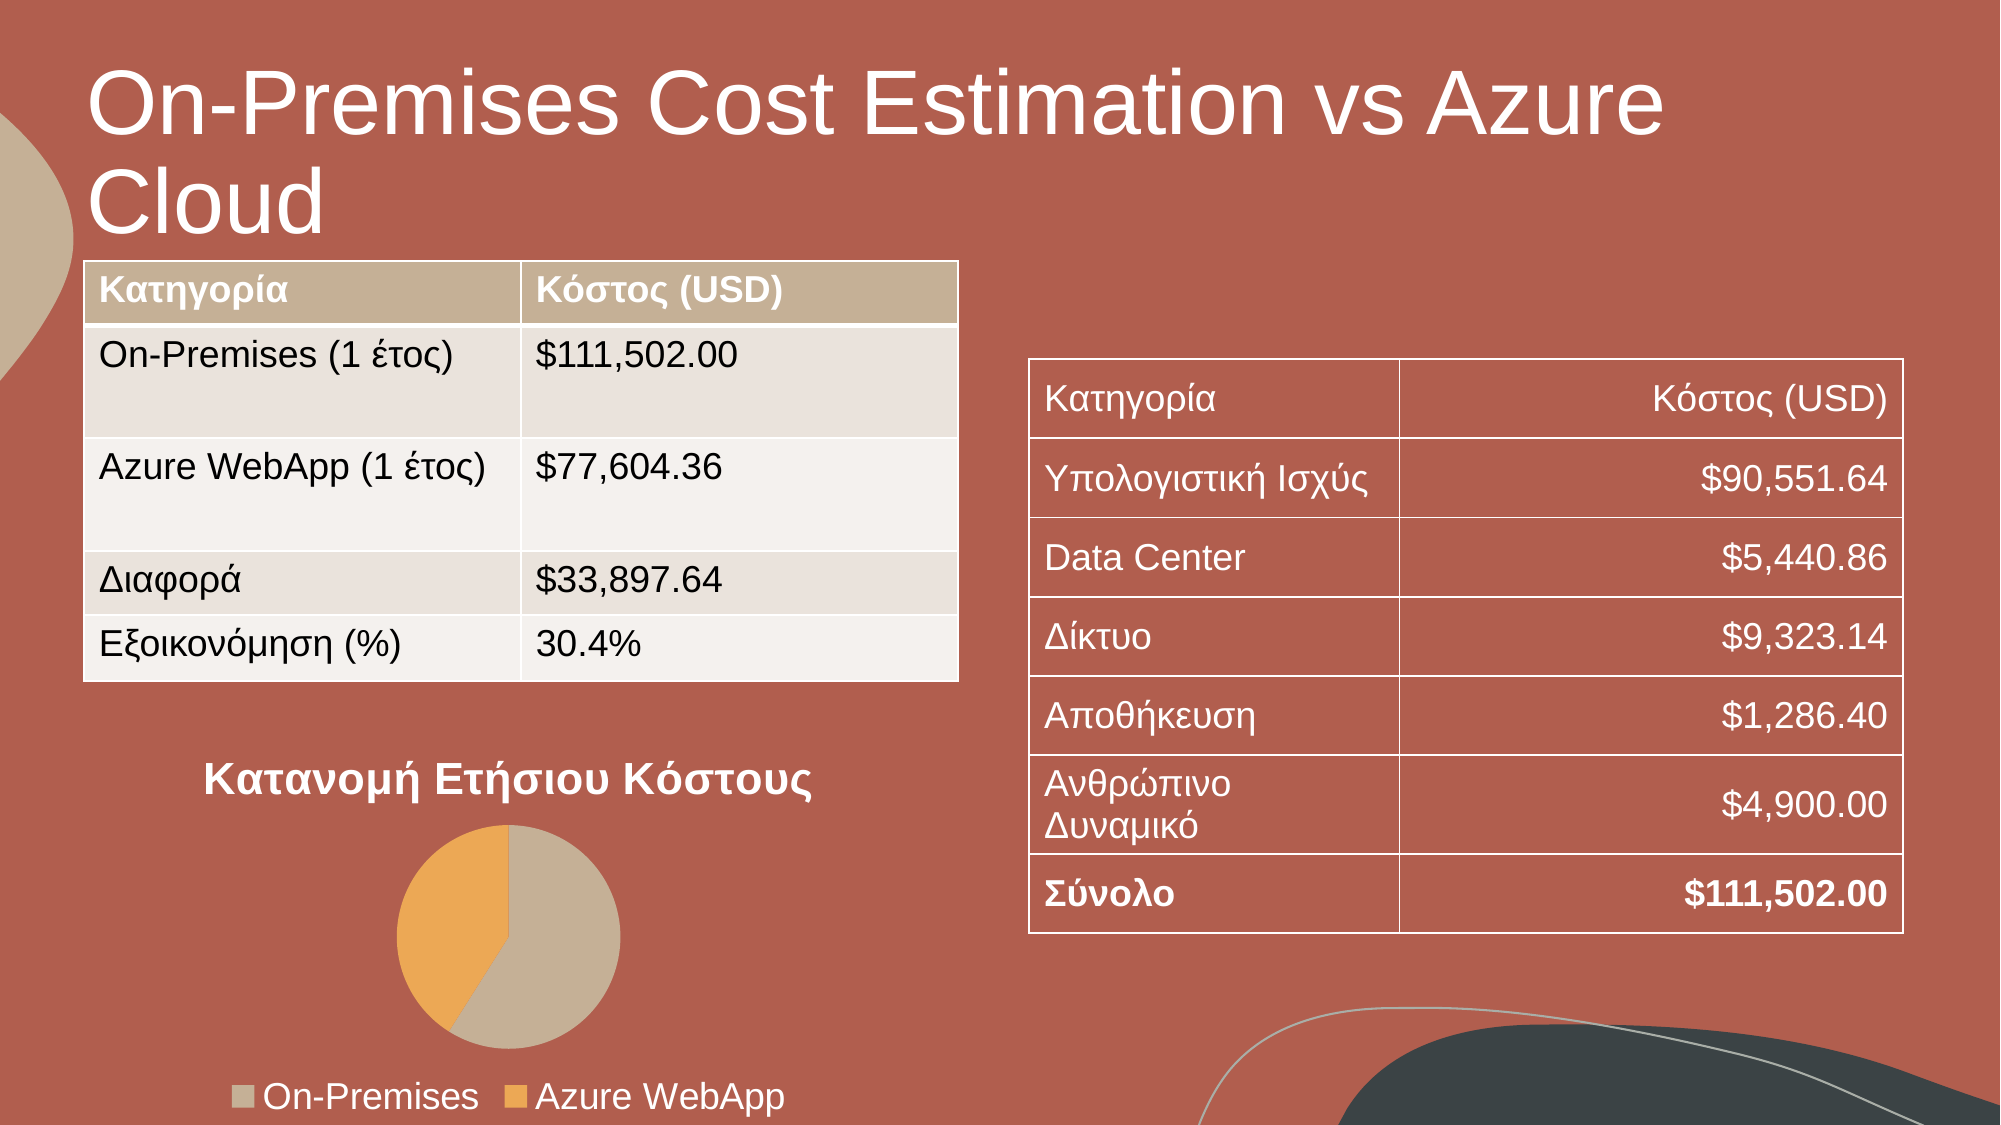

# On-Premises Cost Estimation vs Azure Cloud
| Κατηγορία | Κόστος (USD) |
| --- | --- |
| On-Premises (1 έτος) | $111,502.00 |
| Azure WebApp (1 έτος) | $77,604.36 |
| Διαφορά | $33,897.64 |
| Εξοικονόμηση (%) | 30.4% |
| Κατηγορία | Κόστος (USD) |
| --- | --- |
| Υπολογιστική Ισχύς | $90,551.64 |
| Data Center | $5,440.86 |
| Δίκτυο | $9,323.14 |
| Αποθήκευση | $1,286.40 |
| Ανθρώπινο Δυναμικό | $4,900.00 |
| Σύνολο | $111,502.00 |

### Chart: Κατανομή Ετήσιου Κόστους

| Category | Κόστος (USD) |
|---|---|
| On-Premises | 111502.0 |
| Azure WebApp | 77604.36 |